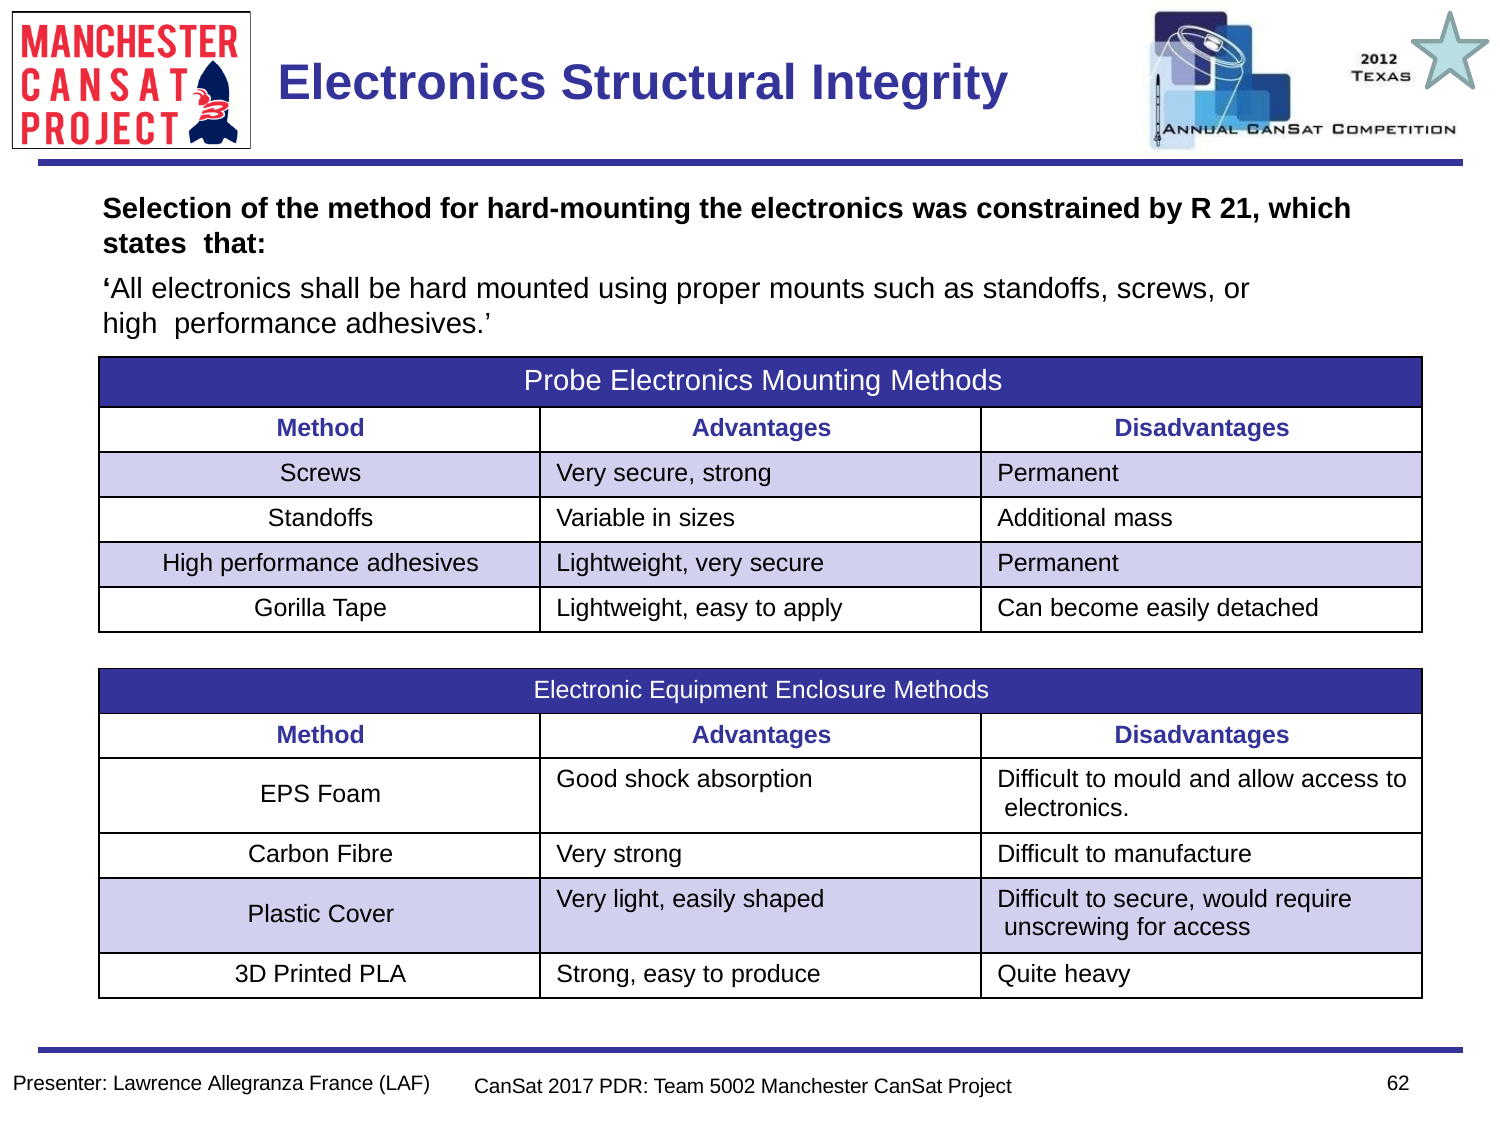

Team Logo
Here
(If You Want)

# Electronics Structural Integrity

Selection of the method for hard-mounting the electronics was constrained by R 21, which states  that:
‘All electronics shall be hard mounted using proper mounts such as standoffs, screws, or high  performance adhesives.’
| Probe Electronics Mounting Methods |  |  |
| --- | --- | --- |
| Method | Advantages | Disadvantages |
| Screws | Very secure, strong | Permanent |
| Standoffs | Variable in sizes | Additional mass |
| High performance adhesives | Lightweight, very secure | Permanent |
| Gorilla Tape | Lightweight, easy to apply | Can become easily detached |
| Electronic Equipment Enclosure Methods |  |  |
| --- | --- | --- |
| Method | Advantages | Disadvantages |
| EPS Foam | Good shock absorption | Difficult to mould and allow access to electronics. |
| Carbon Fibre | Very strong | Difficult to manufacture |
| Plastic Cover | Very light, easily shaped | Difficult to secure, would require unscrewing for access |
| 3D Printed PLA | Strong, easy to produce | Quite heavy |
62
Presenter: Lawrence Allegranza France (LAF)
CanSat 2017 PDR: Team 5002 Manchester CanSat Project